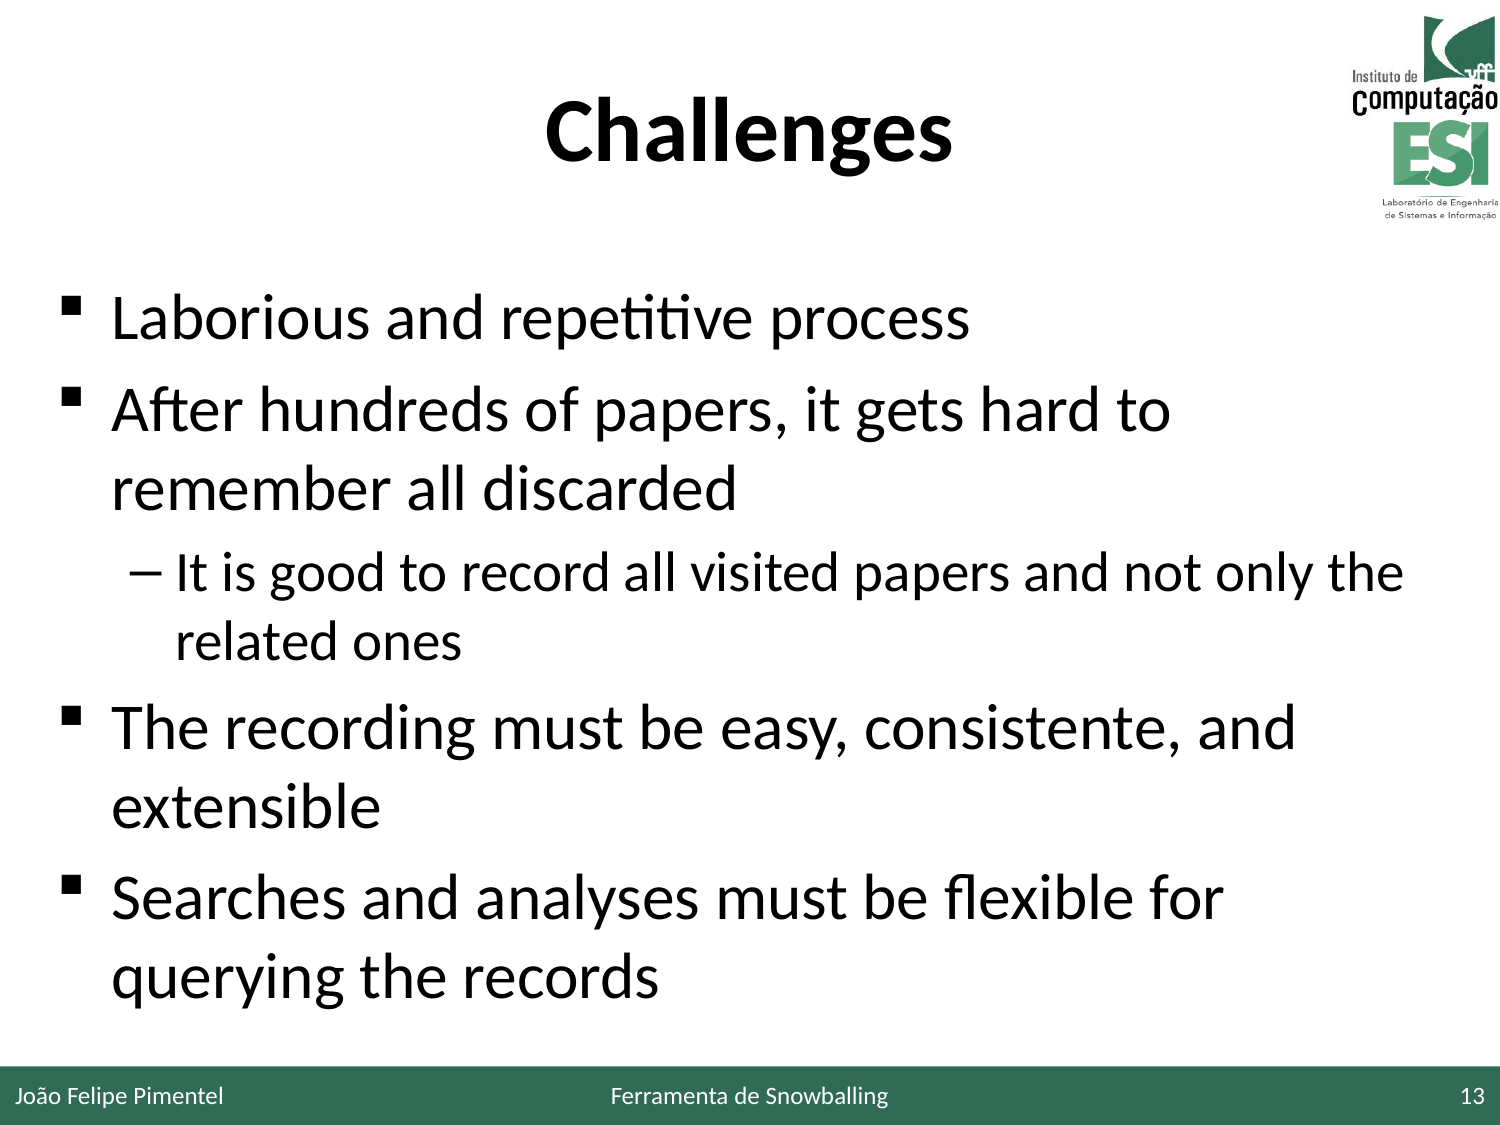

# Challenges
Laborious and repetitive process
After hundreds of papers, it gets hard to remember all discarded
It is good to record all visited papers and not only the related ones
The recording must be easy, consistente, and extensible
Searches and analyses must be flexible for querying the records
João Felipe Pimentel
Ferramenta de Snowballing
13